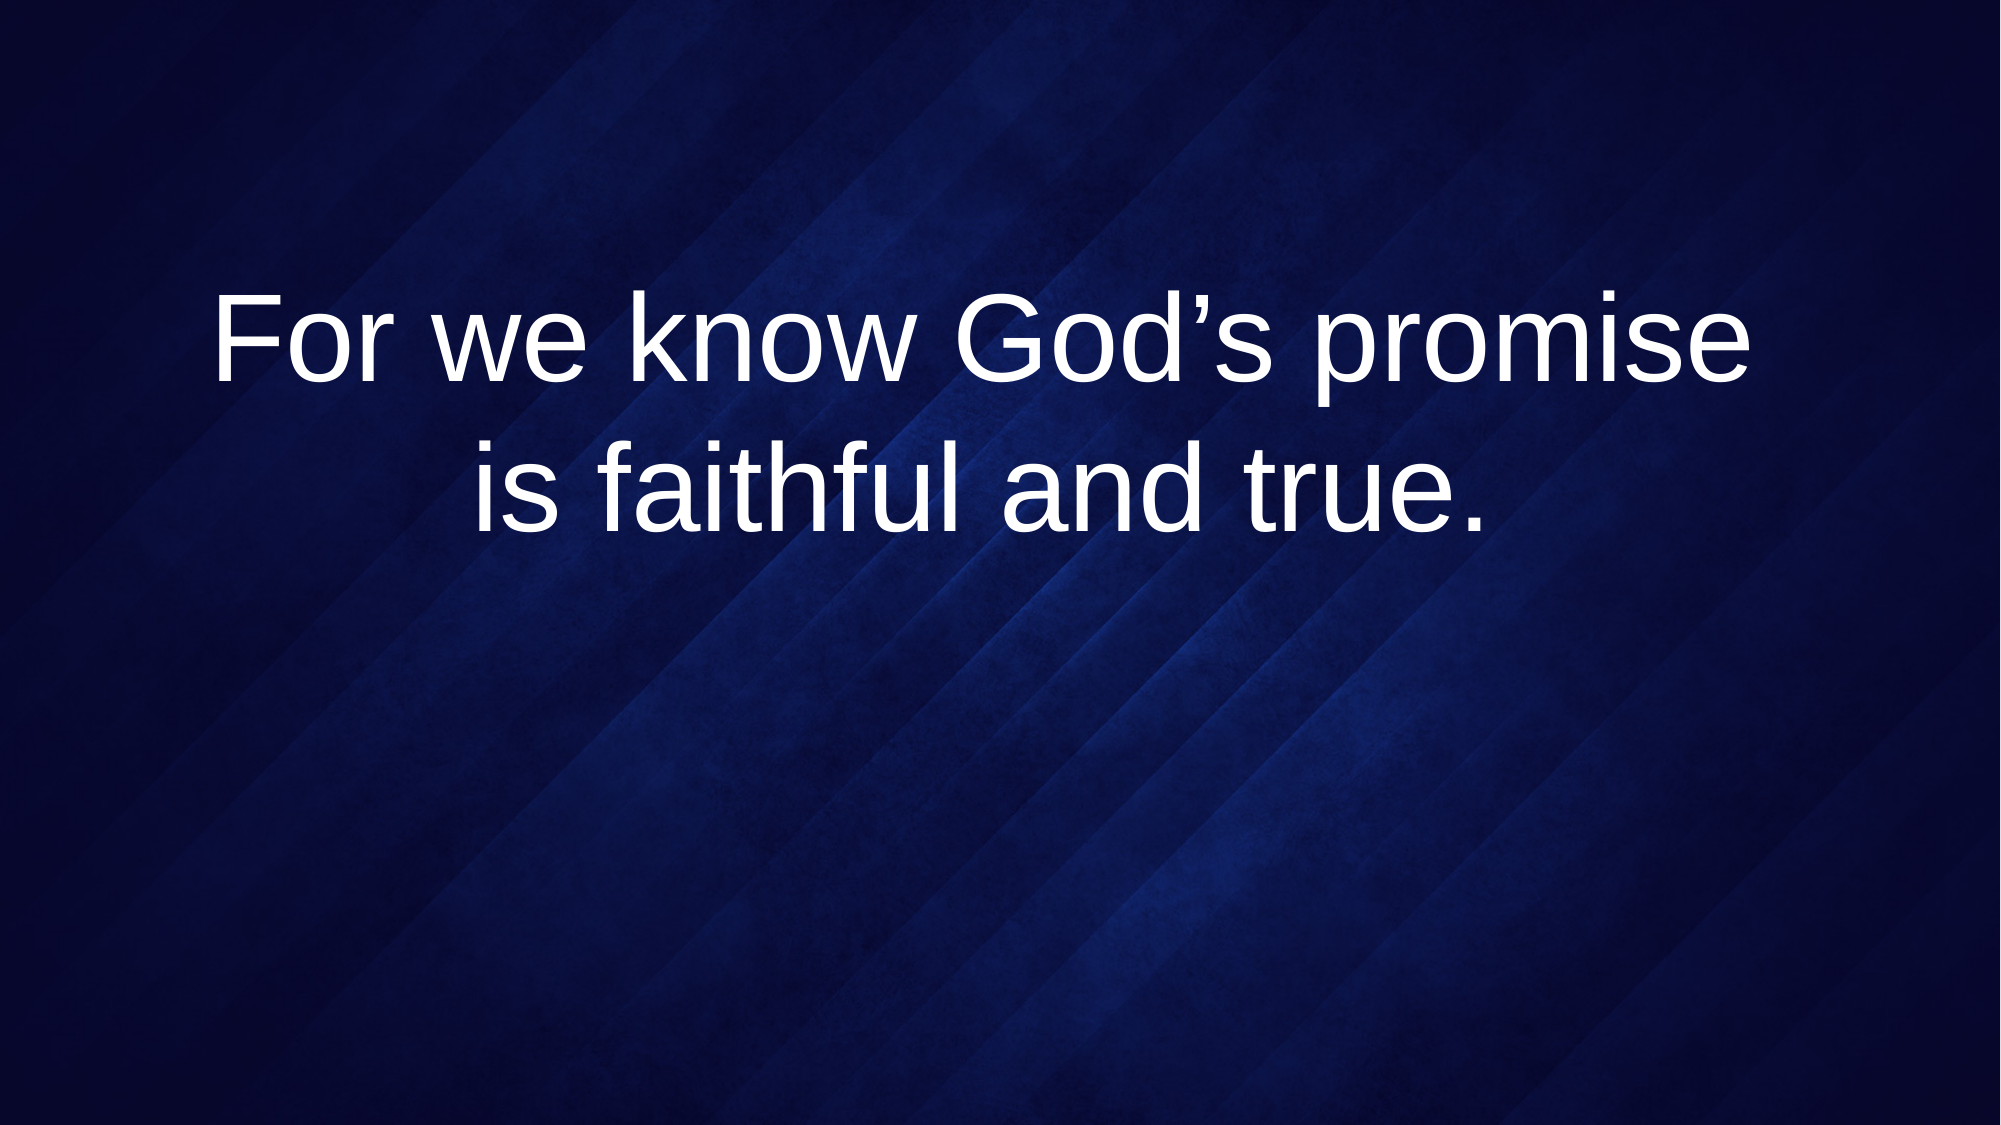

# For we know God’s promise is faithful and true.